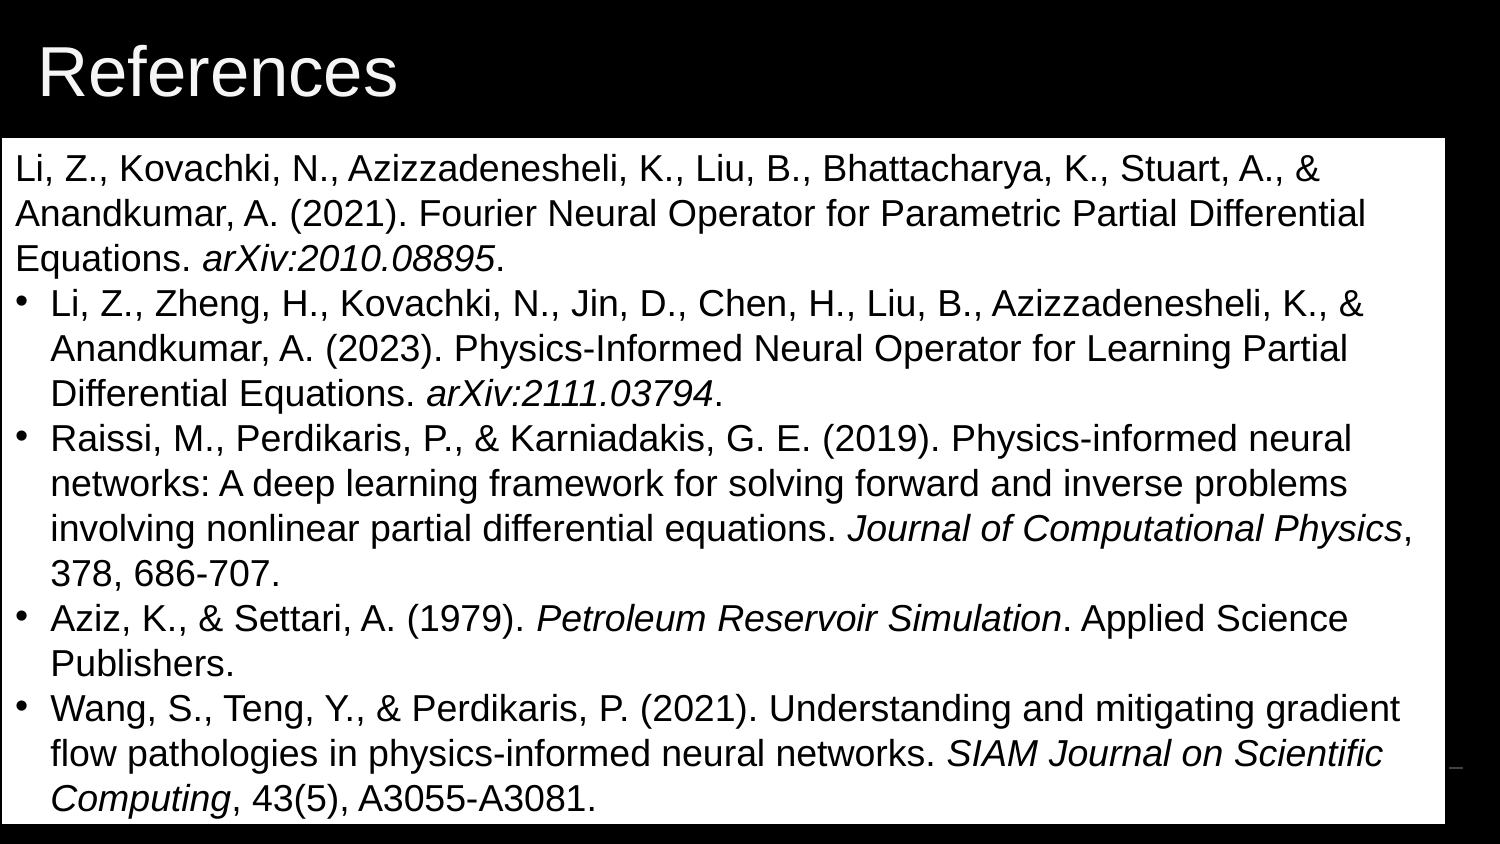

# References
Li, Z., Kovachki, N., Azizzadenesheli, K., Liu, B., Bhattacharya, K., Stuart, A., & Anandkumar, A. (2021). Fourier Neural Operator for Parametric Partial Differential Equations. arXiv:2010.08895.
Li, Z., Zheng, H., Kovachki, N., Jin, D., Chen, H., Liu, B., Azizzadenesheli, K., & Anandkumar, A. (2023). Physics-Informed Neural Operator for Learning Partial Differential Equations. arXiv:2111.03794.
Raissi, M., Perdikaris, P., & Karniadakis, G. E. (2019). Physics-informed neural networks: A deep learning framework for solving forward and inverse problems involving nonlinear partial differential equations. Journal of Computational Physics, 378, 686-707.
Aziz, K., & Settari, A. (1979). Petroleum Reservoir Simulation. Applied Science Publishers.
Wang, S., Teng, Y., & Perdikaris, P. (2021). Understanding and mitigating gradient flow pathologies in physics-informed neural networks. SIAM Journal on Scientific Computing, 43(5), A3055-A3081.